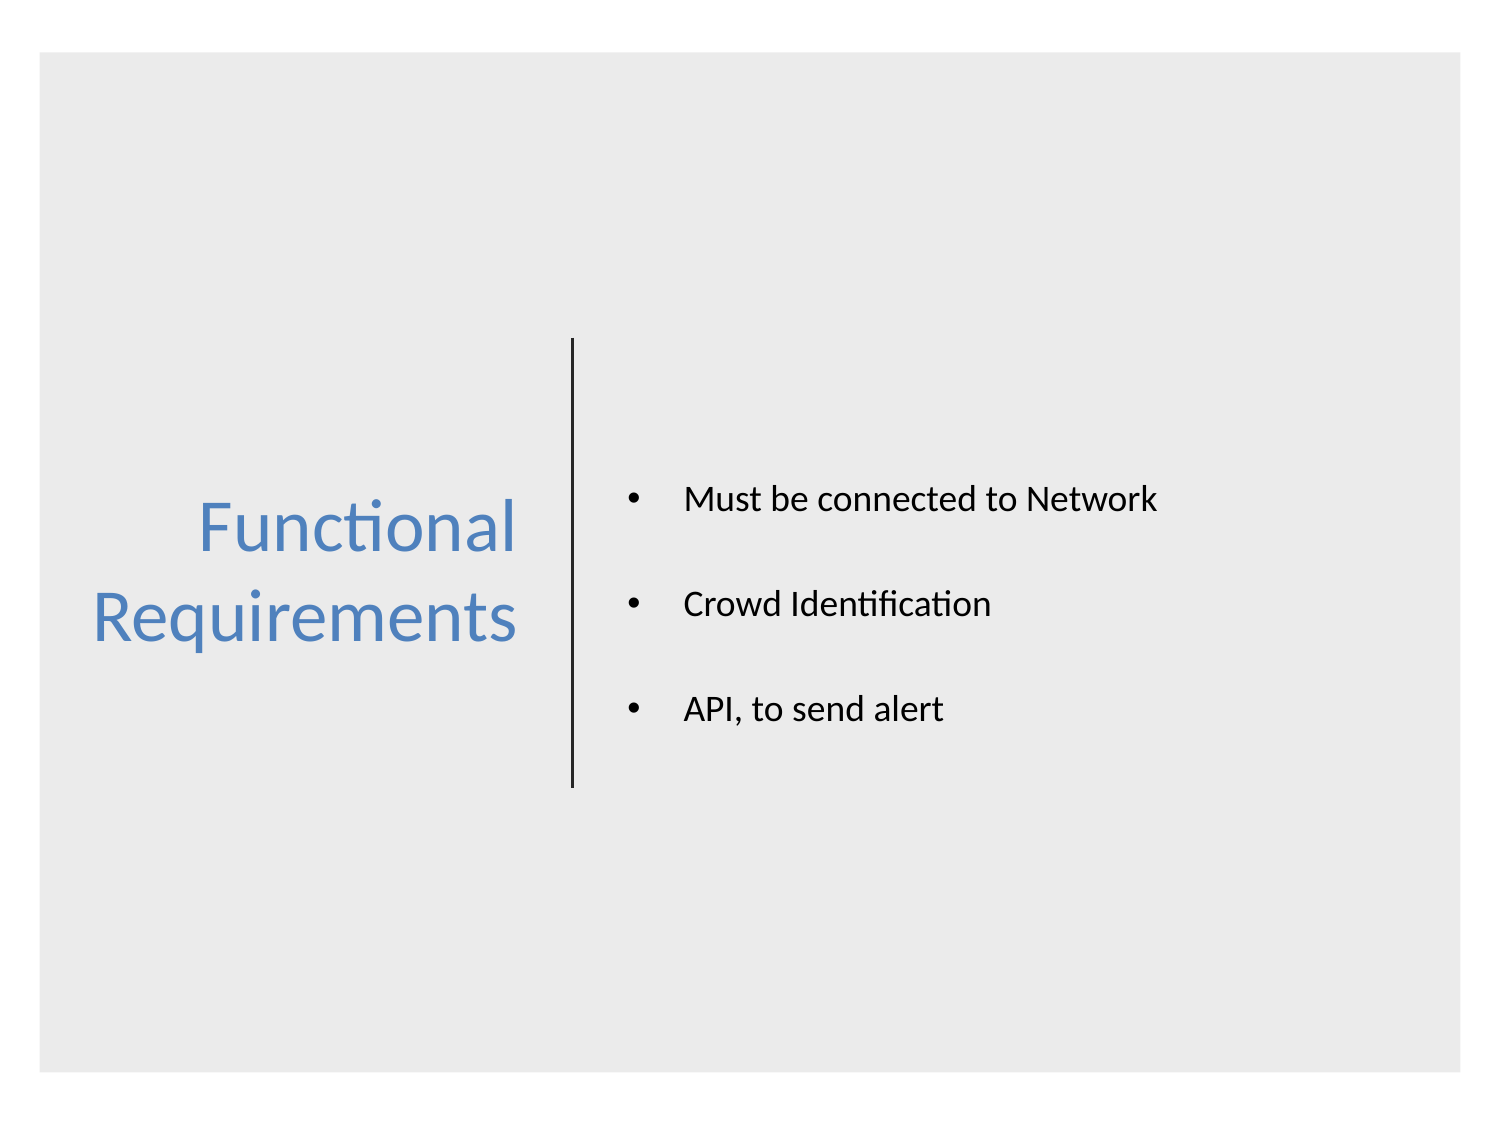

Must be connected to Network

Crowd Identification

API, to send alert
# Functional Requirements